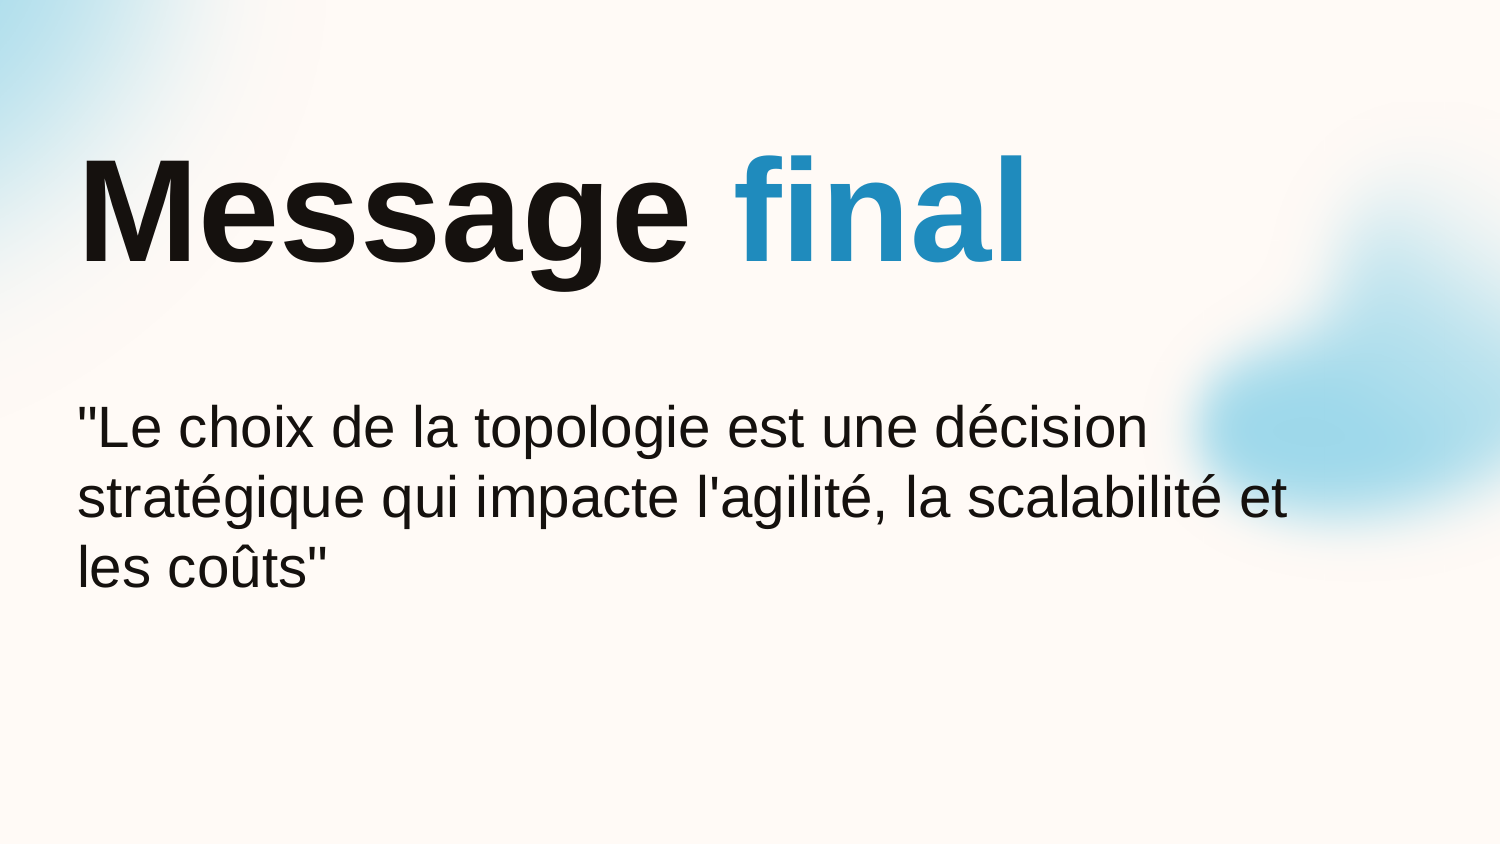

# Message final
"Le choix de la topologie est une décision stratégique qui impacte l'agilité, la scalabilité et les coûts"
Partie Pratique